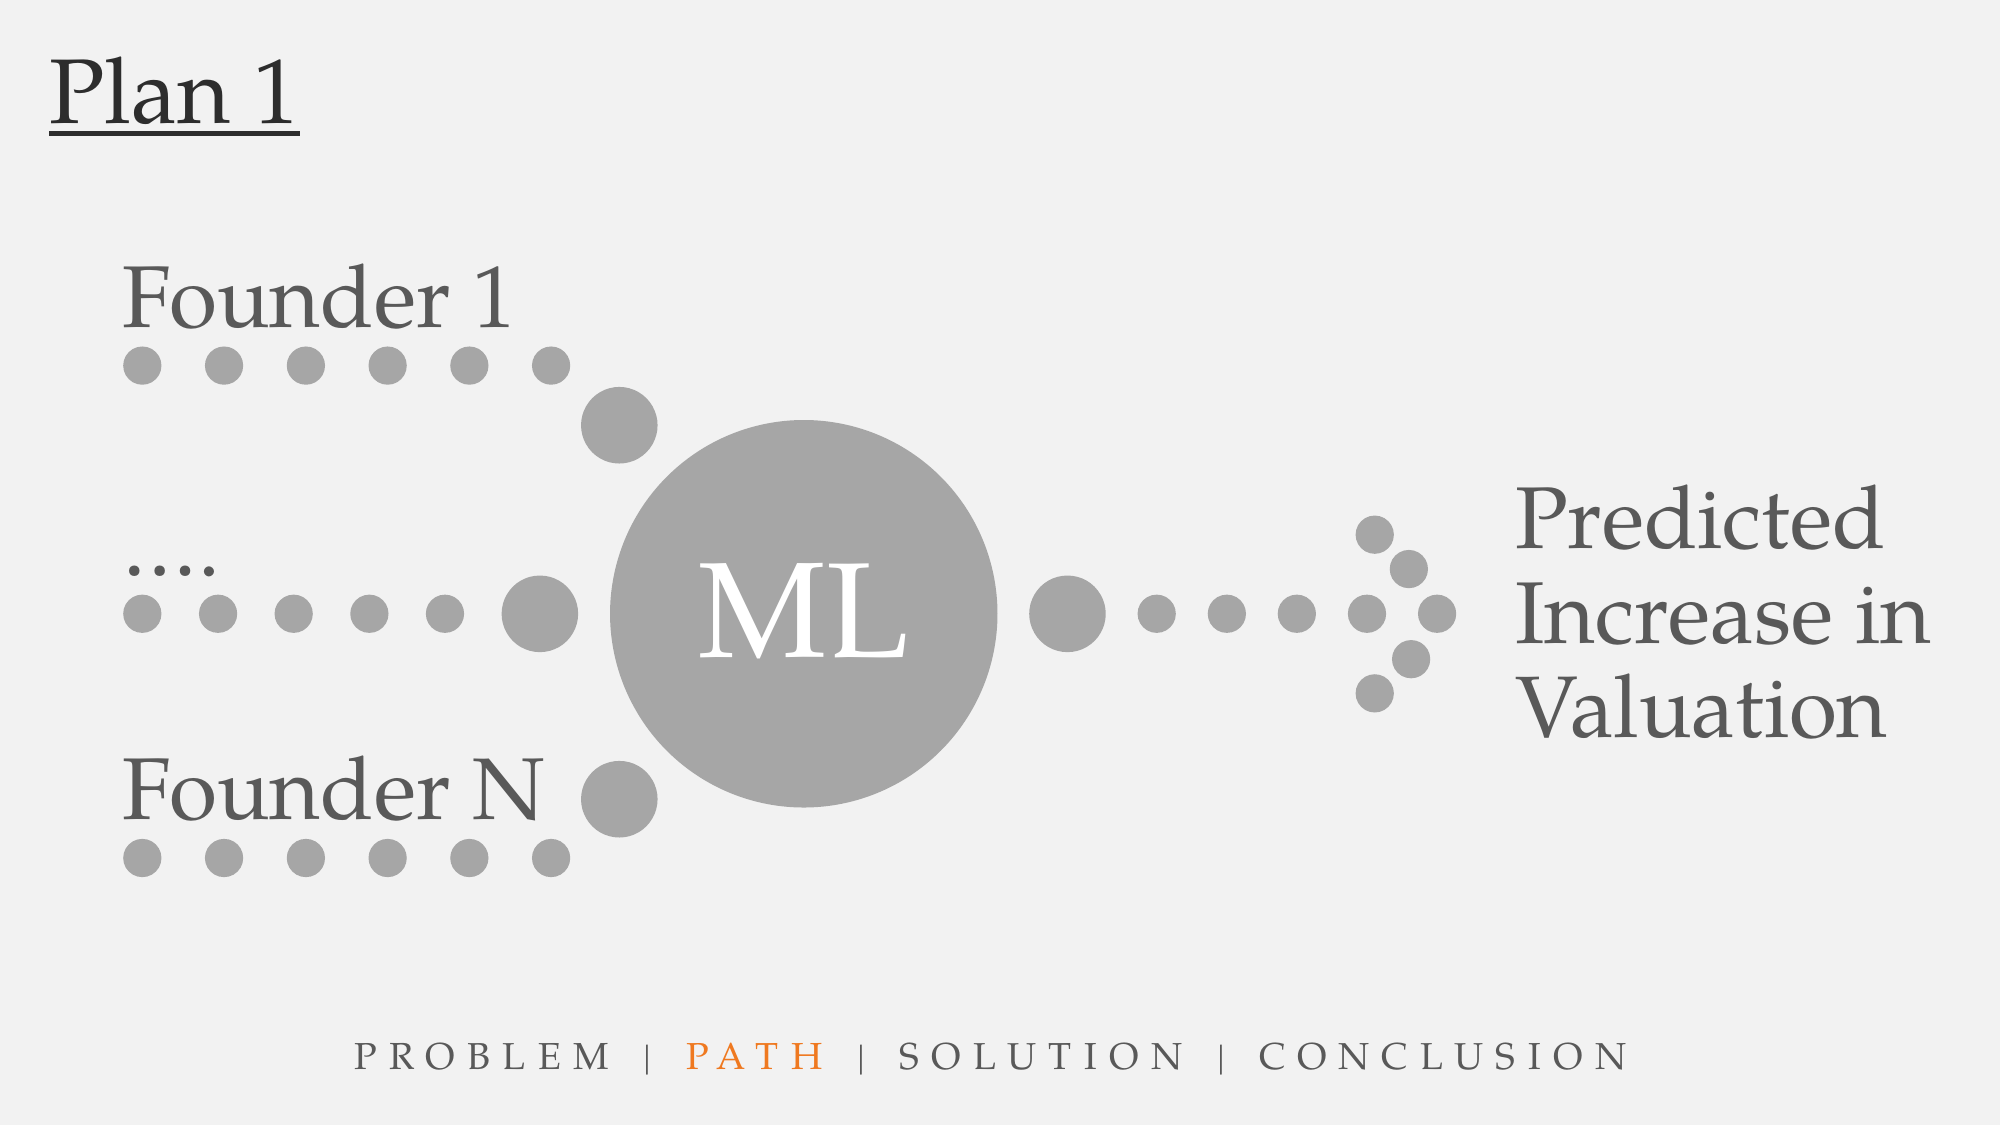

Plan 1
ML
Founder 1
….
Founder N
Predicted Increase in Valuation

PROBLEM | PATH | SOLUTION | CONCLUSION